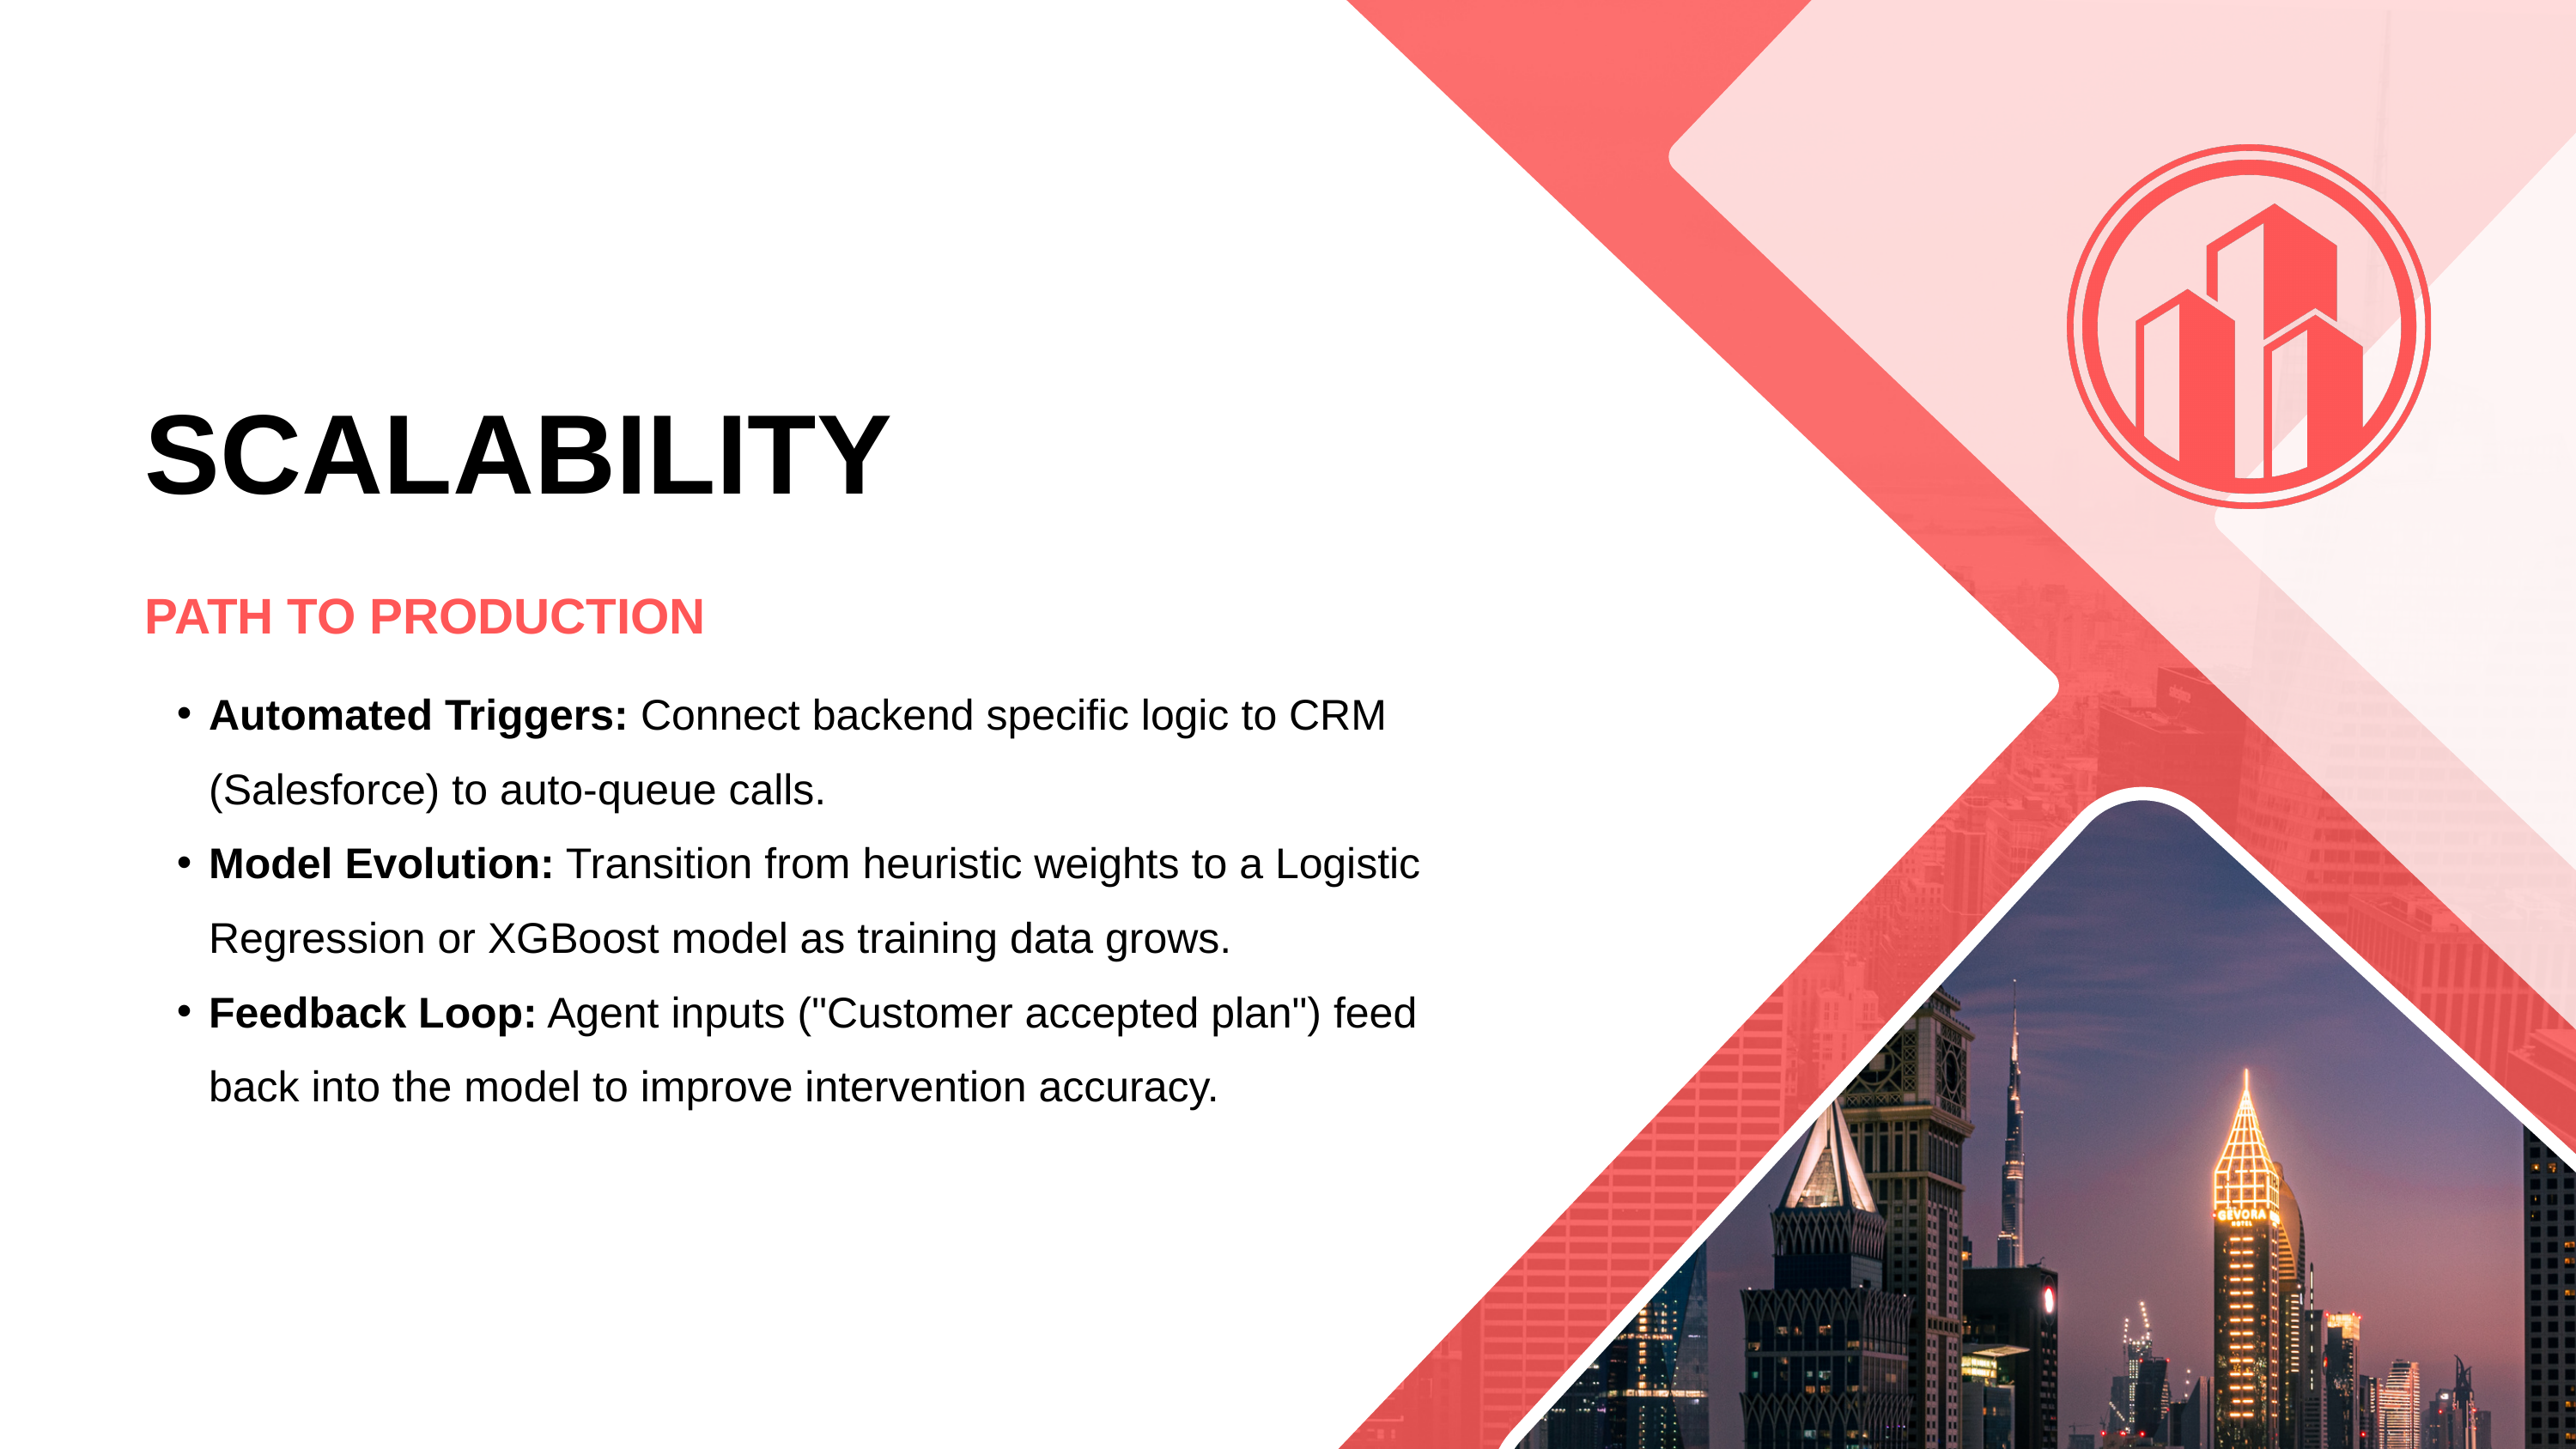

SCALABILITY
PATH TO PRODUCTION
Automated Triggers: Connect backend specific logic to CRM (Salesforce) to auto-queue calls.
Model Evolution: Transition from heuristic weights to a Logistic Regression or XGBoost model as training data grows.
Feedback Loop: Agent inputs ("Customer accepted plan") feed back into the model to improve intervention accuracy.